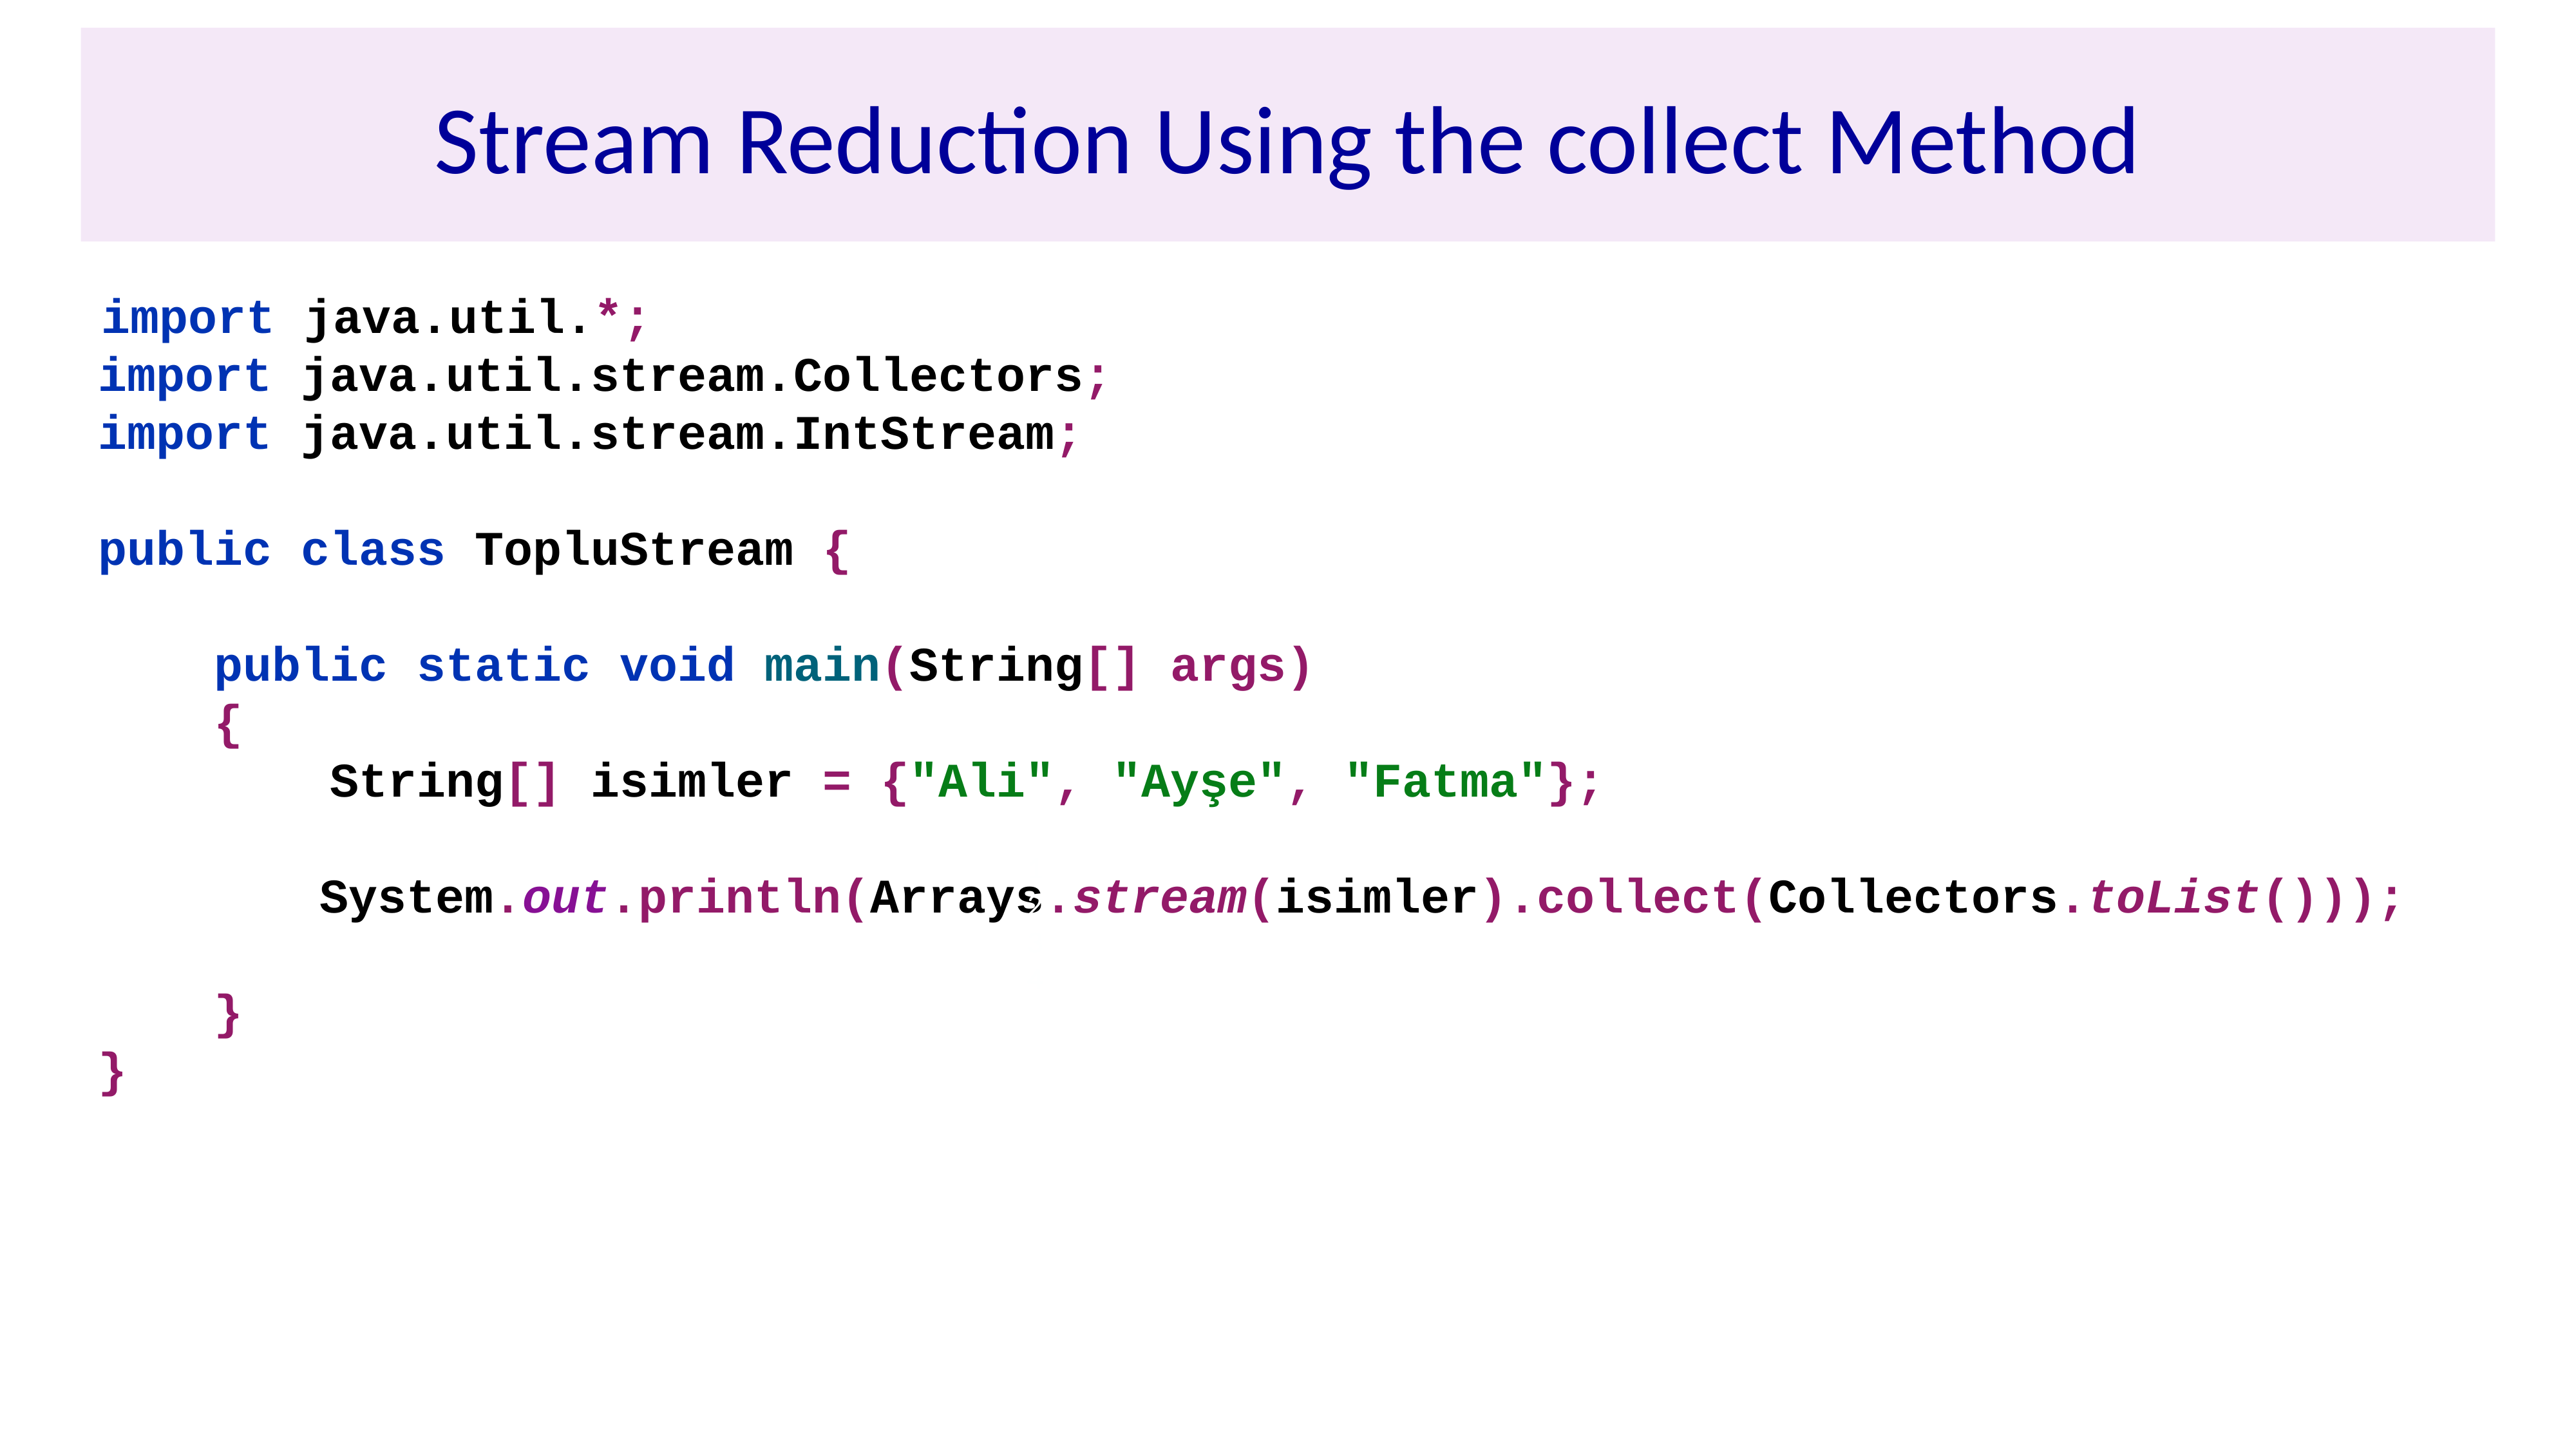

# Stream Reduction Using the collect Method
import java.util.*;
import java.util.stream.Collectors;
import java.util.stream.IntStream;
public class TopluStream {
    public static void main(String[] args)
    {
        String[] isimler = {"Ali", "Ayşe", "Fatma"};
System.out.println(Arrays.stream(isimler).collect(Collectors.toList()));
    }
}
1
2
3
4